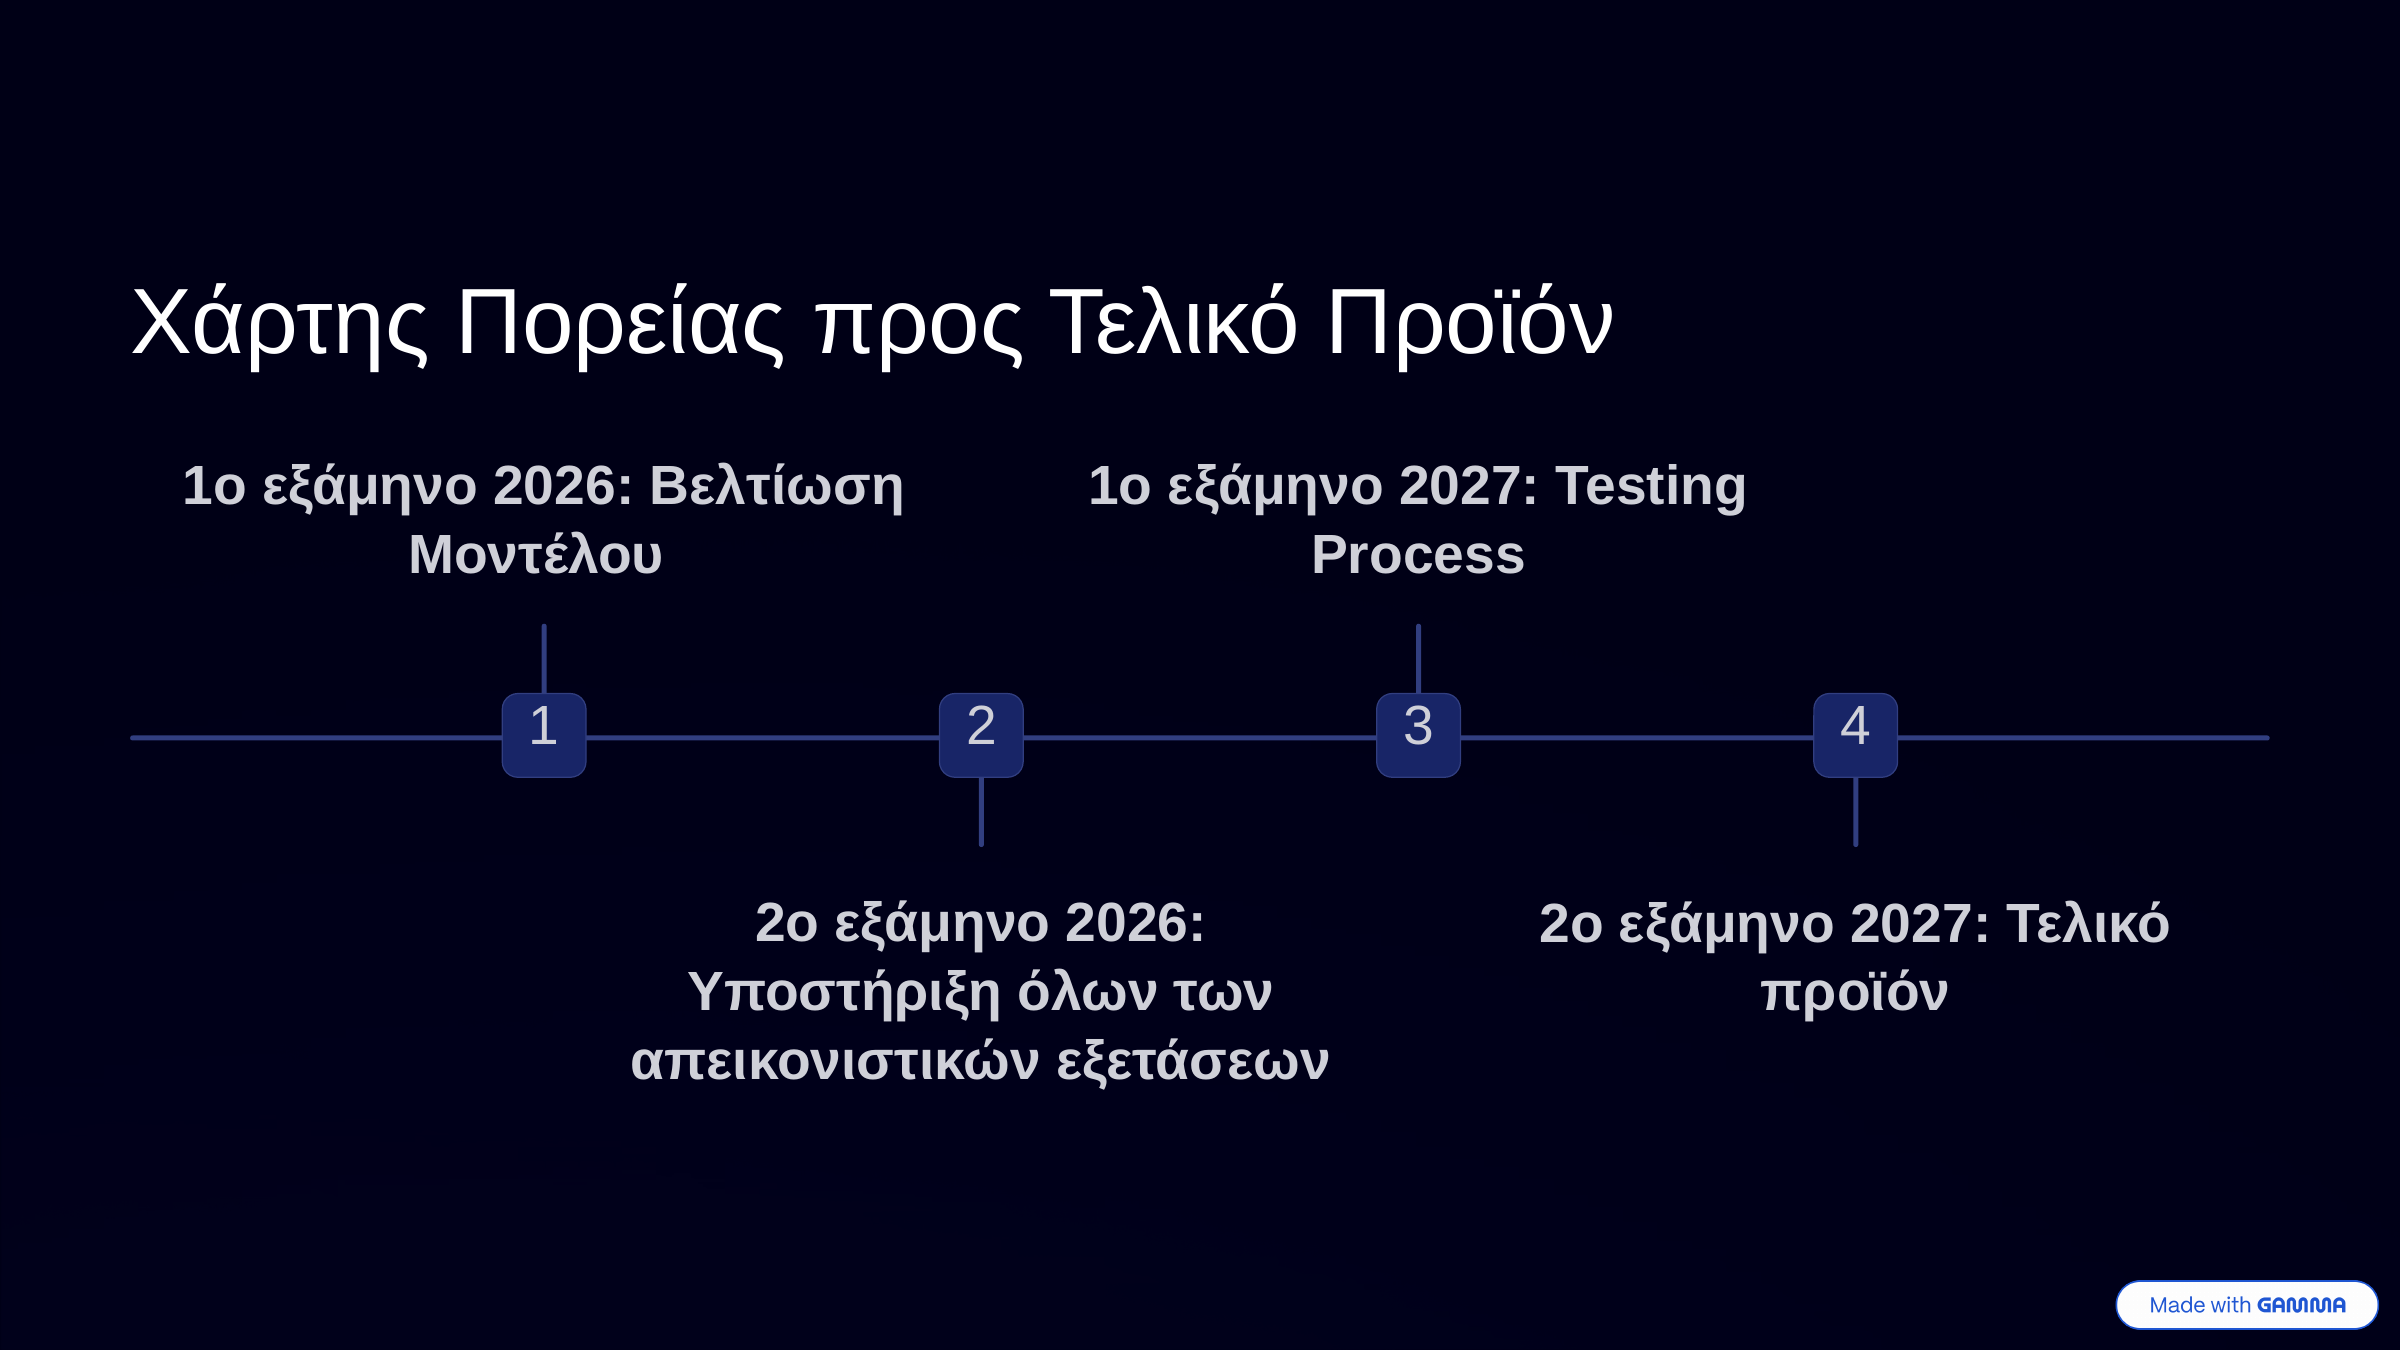

Χάρτης Πορείας προς Τελικό Προϊόν
1ο εξάμηνο 2026: Βελτίωση Μοντέλου
1ο εξάμηνο 2027: Testing Process

1
2
3
4

2ο εξάμηνο 2026: Υποστήριξη όλων των απεικονιστικών εξετάσεων
2o εξάμηνο 2027: Τελικό προϊόν